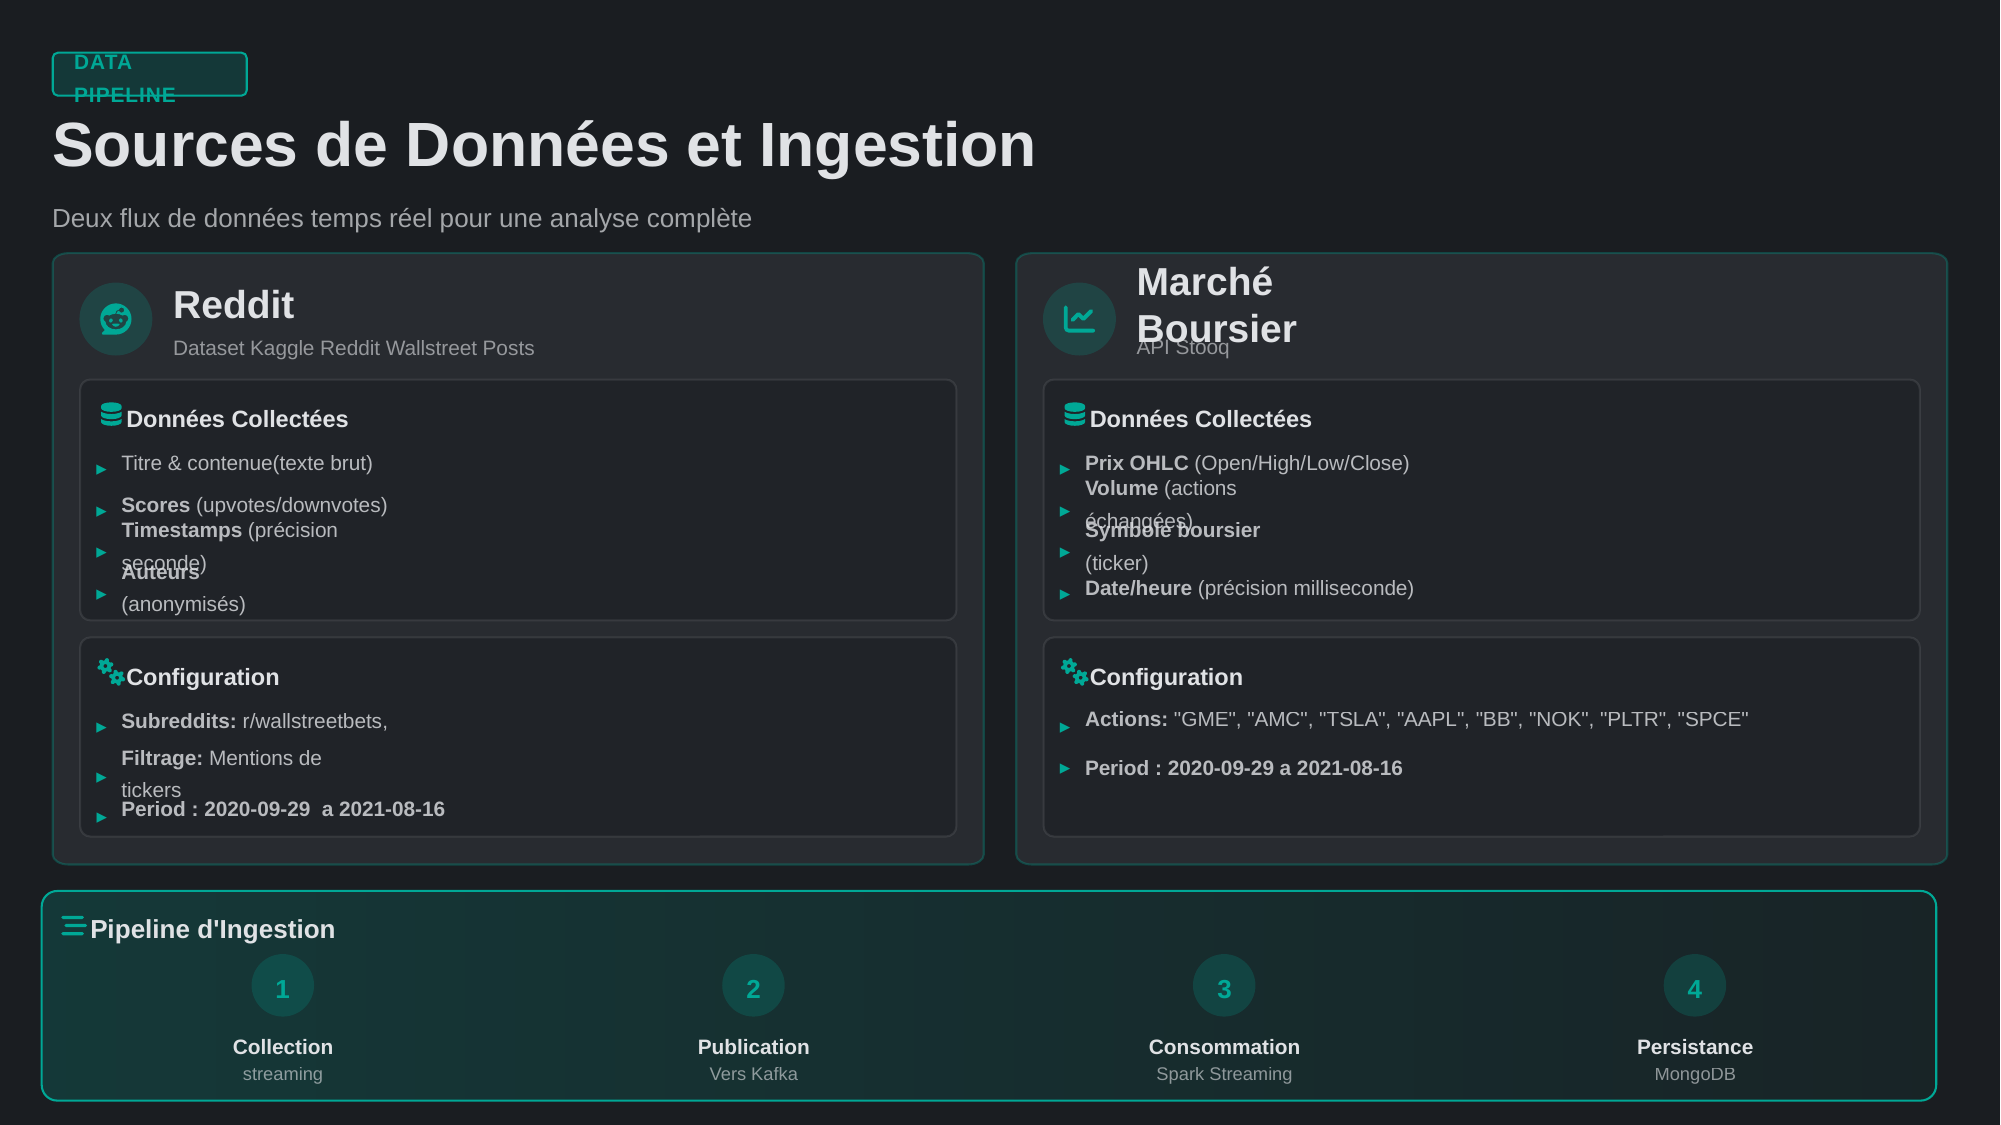

DATA PIPELINE
Sources de Données et Ingestion
Deux flux de données temps réel pour une analyse complète

Reddit
Marché Boursier

Dataset Kaggle Reddit Wallstreet Posts
API Stooq

Données Collectées
Données Collectées

Titre & contenue(texte brut)
Prix OHLC (Open/High/Low/Close)
▸
▸
Scores (upvotes/downvotes)
Volume (actions échangées)
▸
▸
Timestamps (précision seconde)
Symbole boursier (ticker)
▸
▸
Auteurs (anonymisés)
Date/heure (précision milliseconde)
▸
▸

Configuration
Configuration

Subreddits: r/wallstreetbets,
Actions: "GME", "AMC", "TSLA", "AAPL", "BB", "NOK", "PLTR", "SPCE"
▸
▸
Period : 2020-09-29 a 2021-08-16

▸
Filtrage: Mentions de tickers
▸
Period : 2020-09-29  a 2021-08-16
▸

Pipeline d'Ingestion

1
2
3
4
Collection
Publication
Consommation
Persistance
streaming
Vers Kafka
Spark Streaming
MongoDB